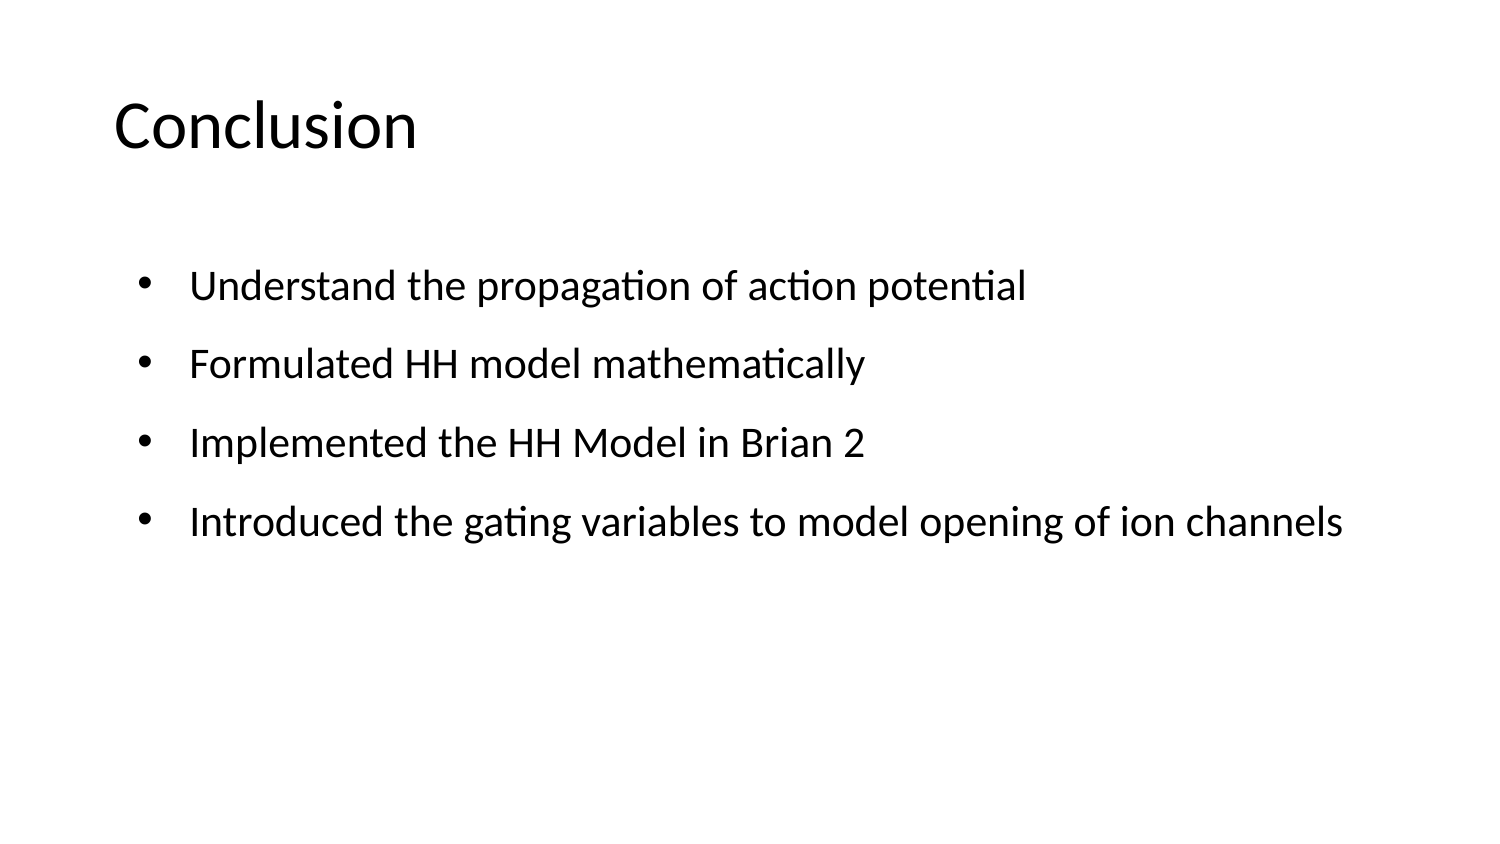

# Conclusion
Understand the propagation of action potential
Formulated HH model mathematically
Implemented the HH Model in Brian 2
Introduced the gating variables to model opening of ion channels